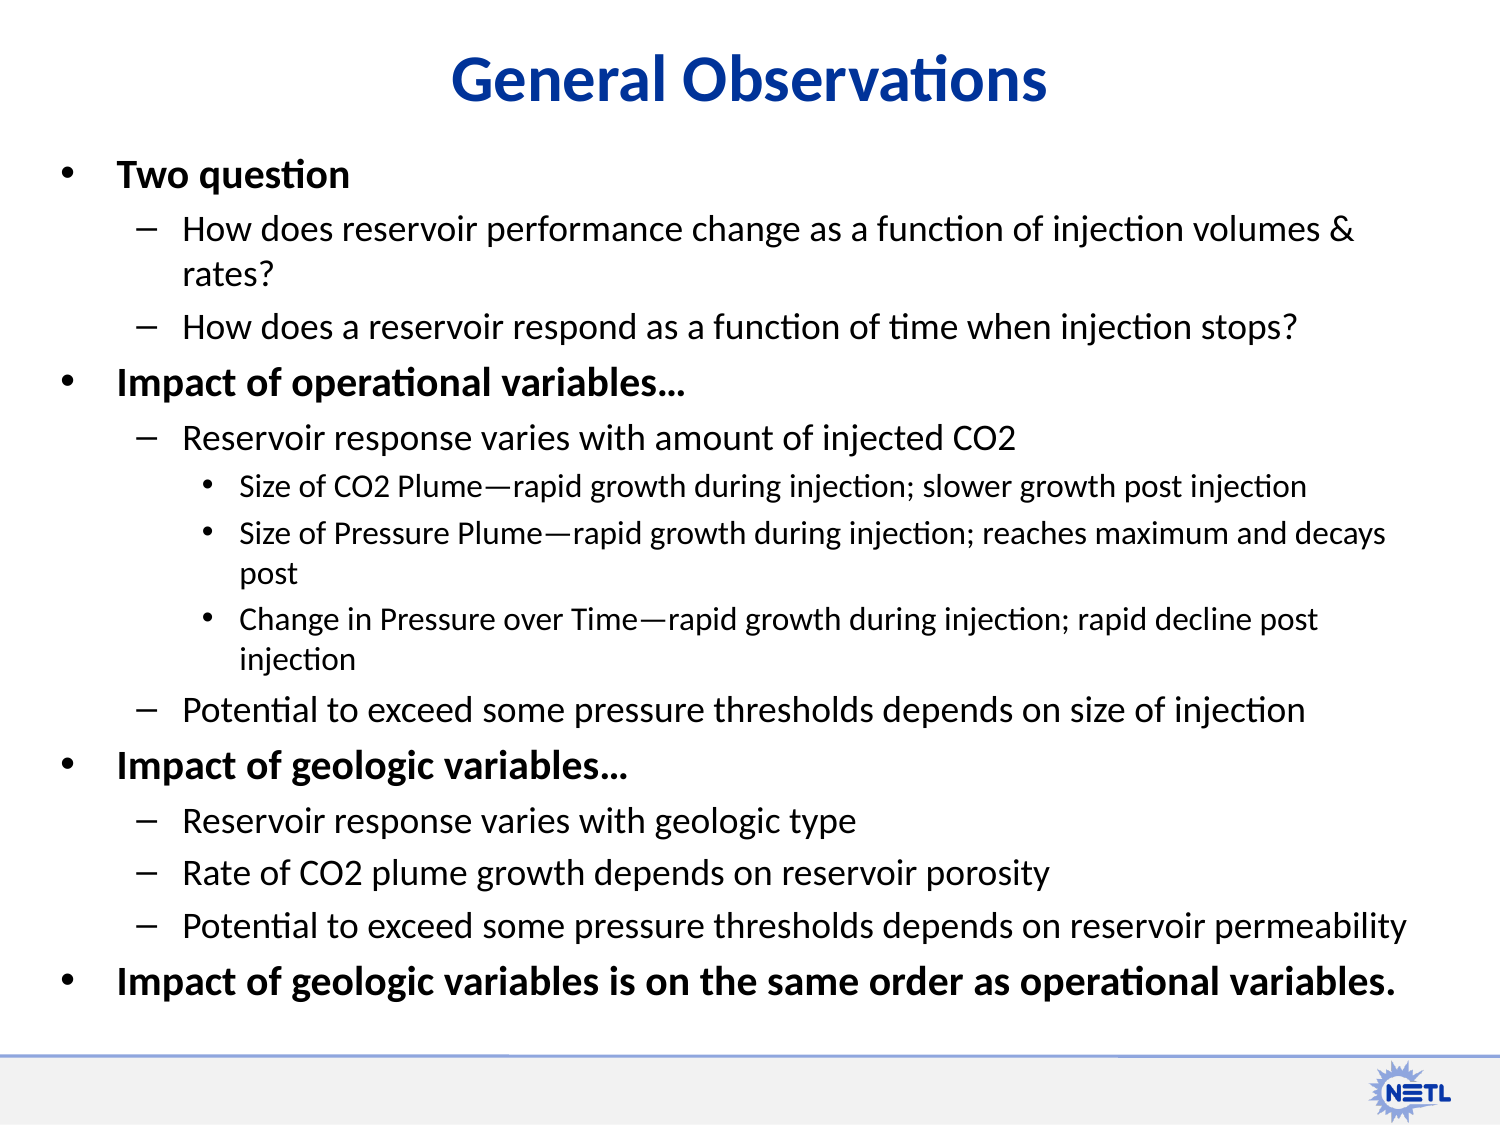

# General Observations
Two question
How does reservoir performance change as a function of injection volumes & rates?
How does a reservoir respond as a function of time when injection stops?
Impact of operational variables…
Reservoir response varies with amount of injected CO2
Size of CO2 Plume—rapid growth during injection; slower growth post injection
Size of Pressure Plume—rapid growth during injection; reaches maximum and decays post
Change in Pressure over Time—rapid growth during injection; rapid decline post injection
Potential to exceed some pressure thresholds depends on size of injection
Impact of geologic variables…
Reservoir response varies with geologic type
Rate of CO2 plume growth depends on reservoir porosity
Potential to exceed some pressure thresholds depends on reservoir permeability
Impact of geologic variables is on the same order as operational variables.